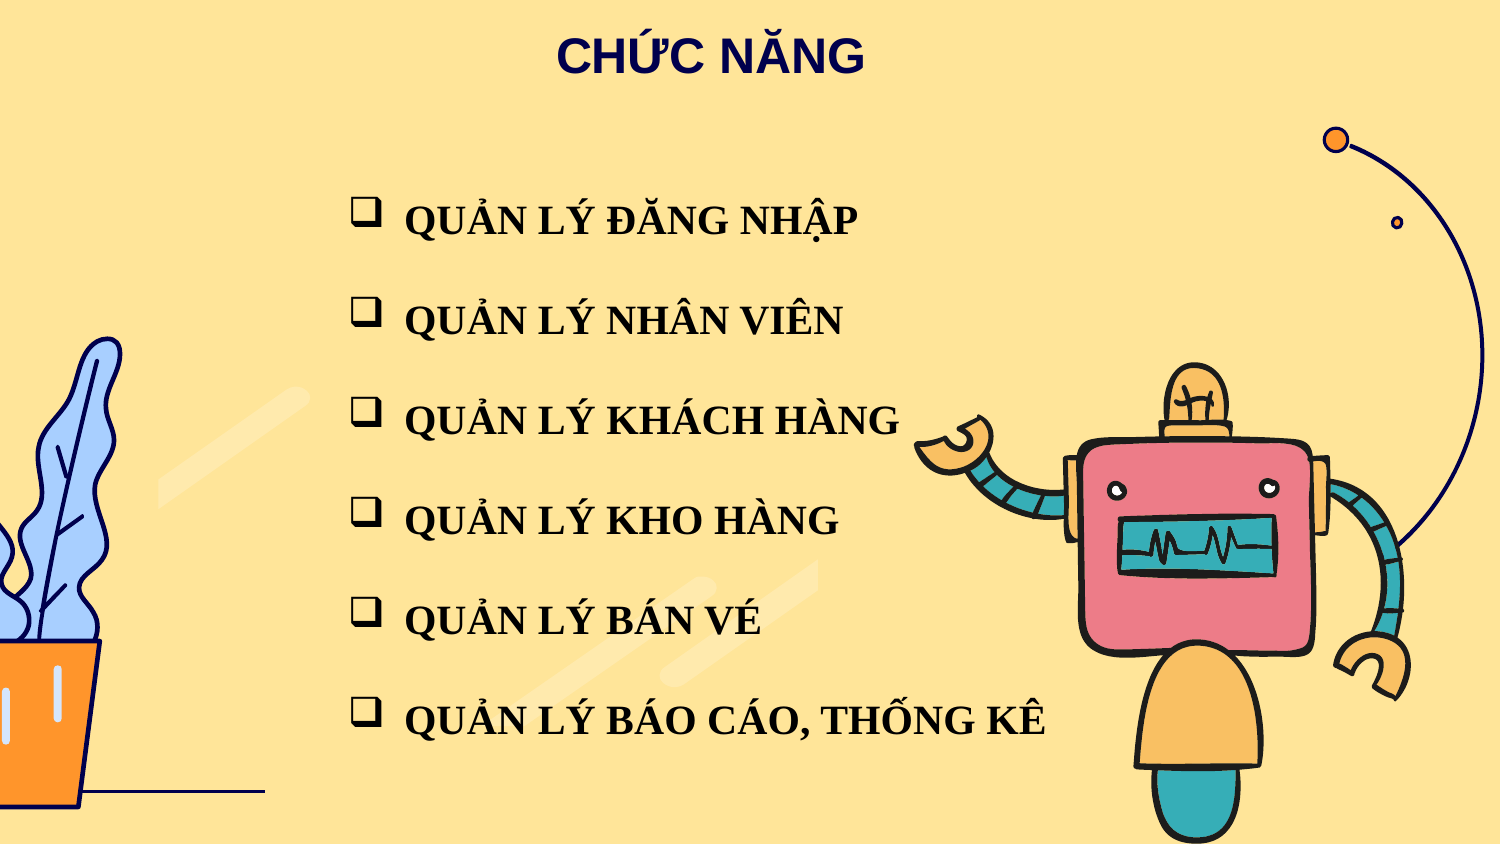

CHỨC NĂNG
QUẢN LÝ ĐĂNG NHẬP
QUẢN LÝ NHÂN VIÊN
QUẢN LÝ KHÁCH HÀNG
QUẢN LÝ KHO HÀNG
QUẢN LÝ BÁN VÉ
QUẢN LÝ BÁO CÁO, THỐNG KÊ